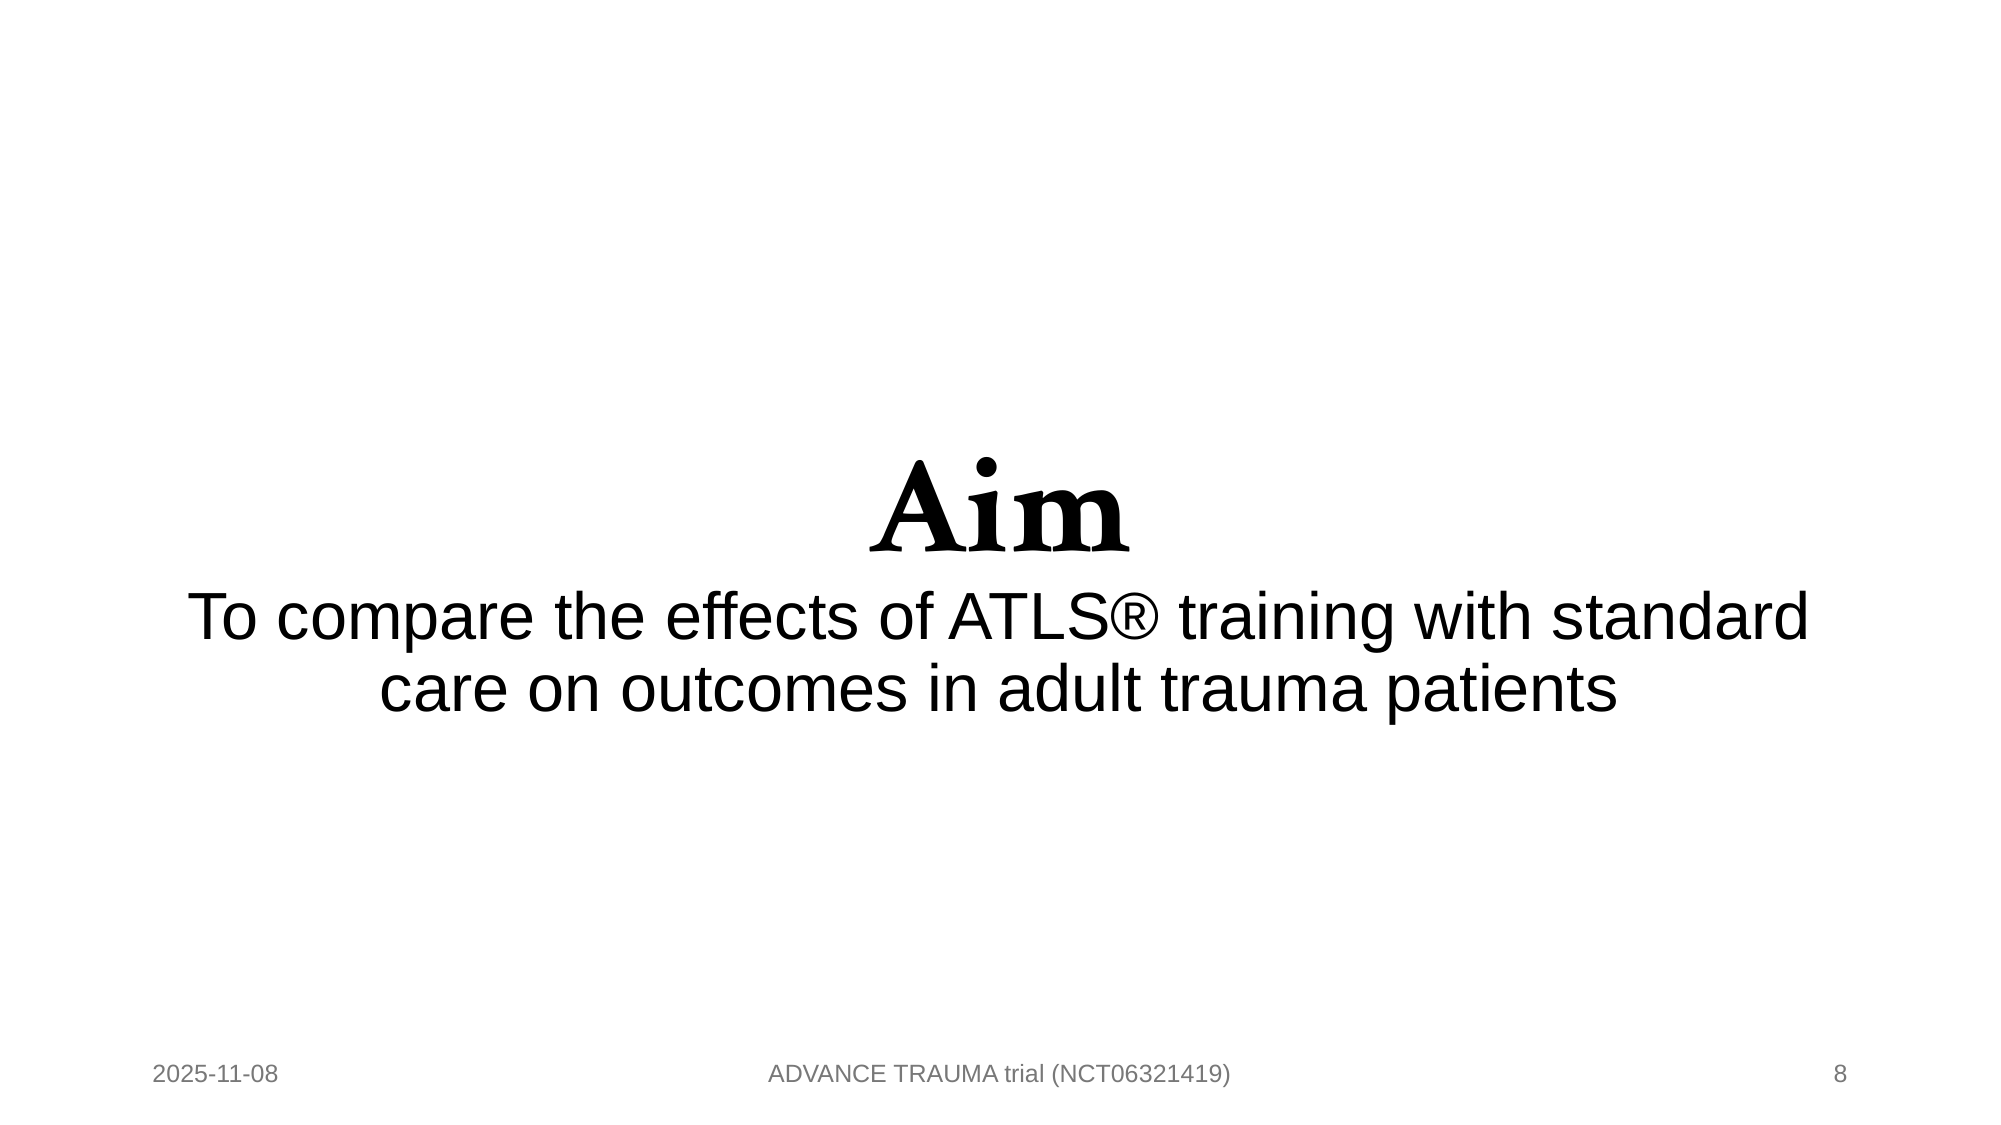

# Aim To compare the effects of ATLS® training with standard care on outcomes in adult trauma patients
2025-11-08
ADVANCE TRAUMA trial (NCT06321419)
8